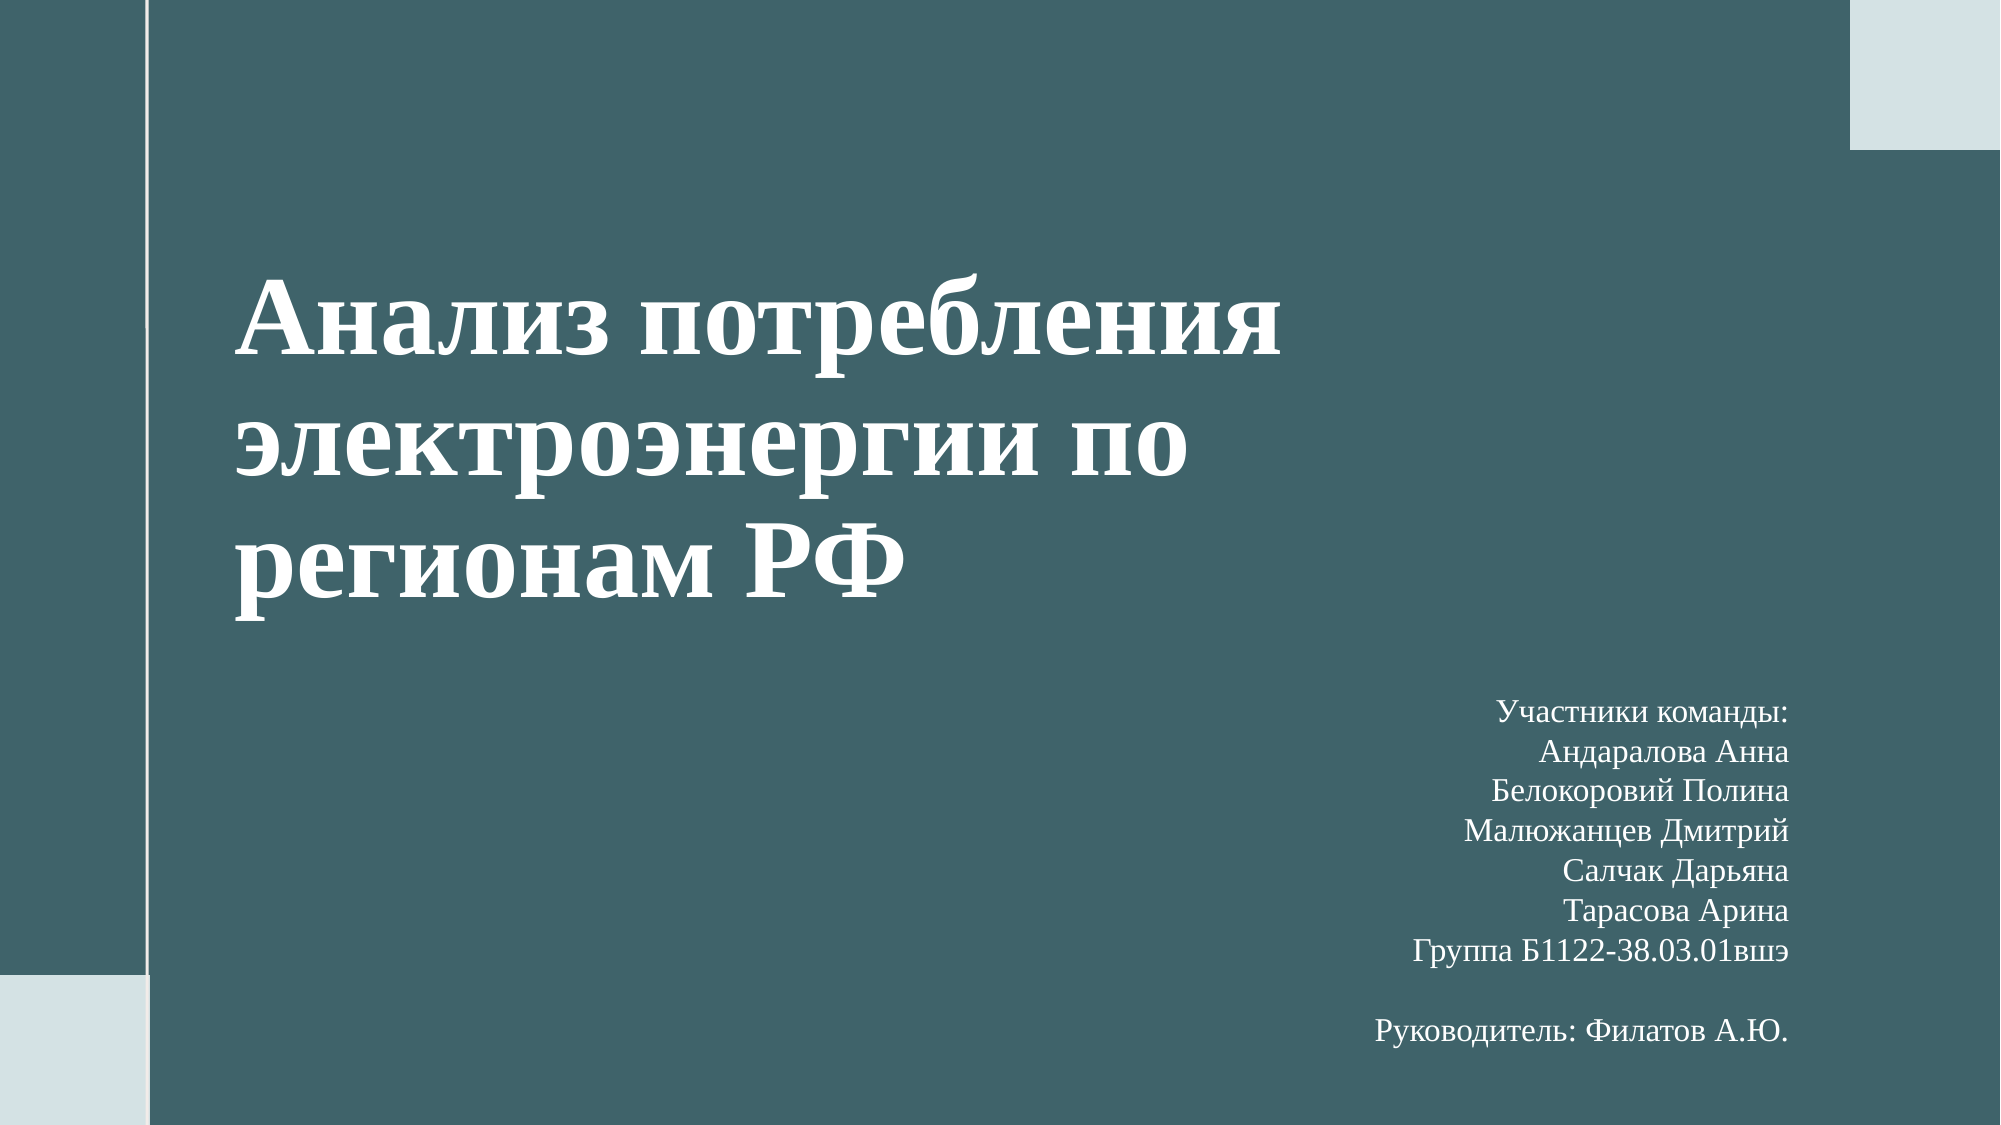

# Анализ потребления электроэнергии по регионам РФ
Участники команды:
Андаралова Анна
Белокоровий Полина
Малюжанцев Дмитрий
Салчак Дарьяна
Тарасова Арина
Группа Б1122-38.03.01вшэ

Руководитель: Филатов А.Ю.